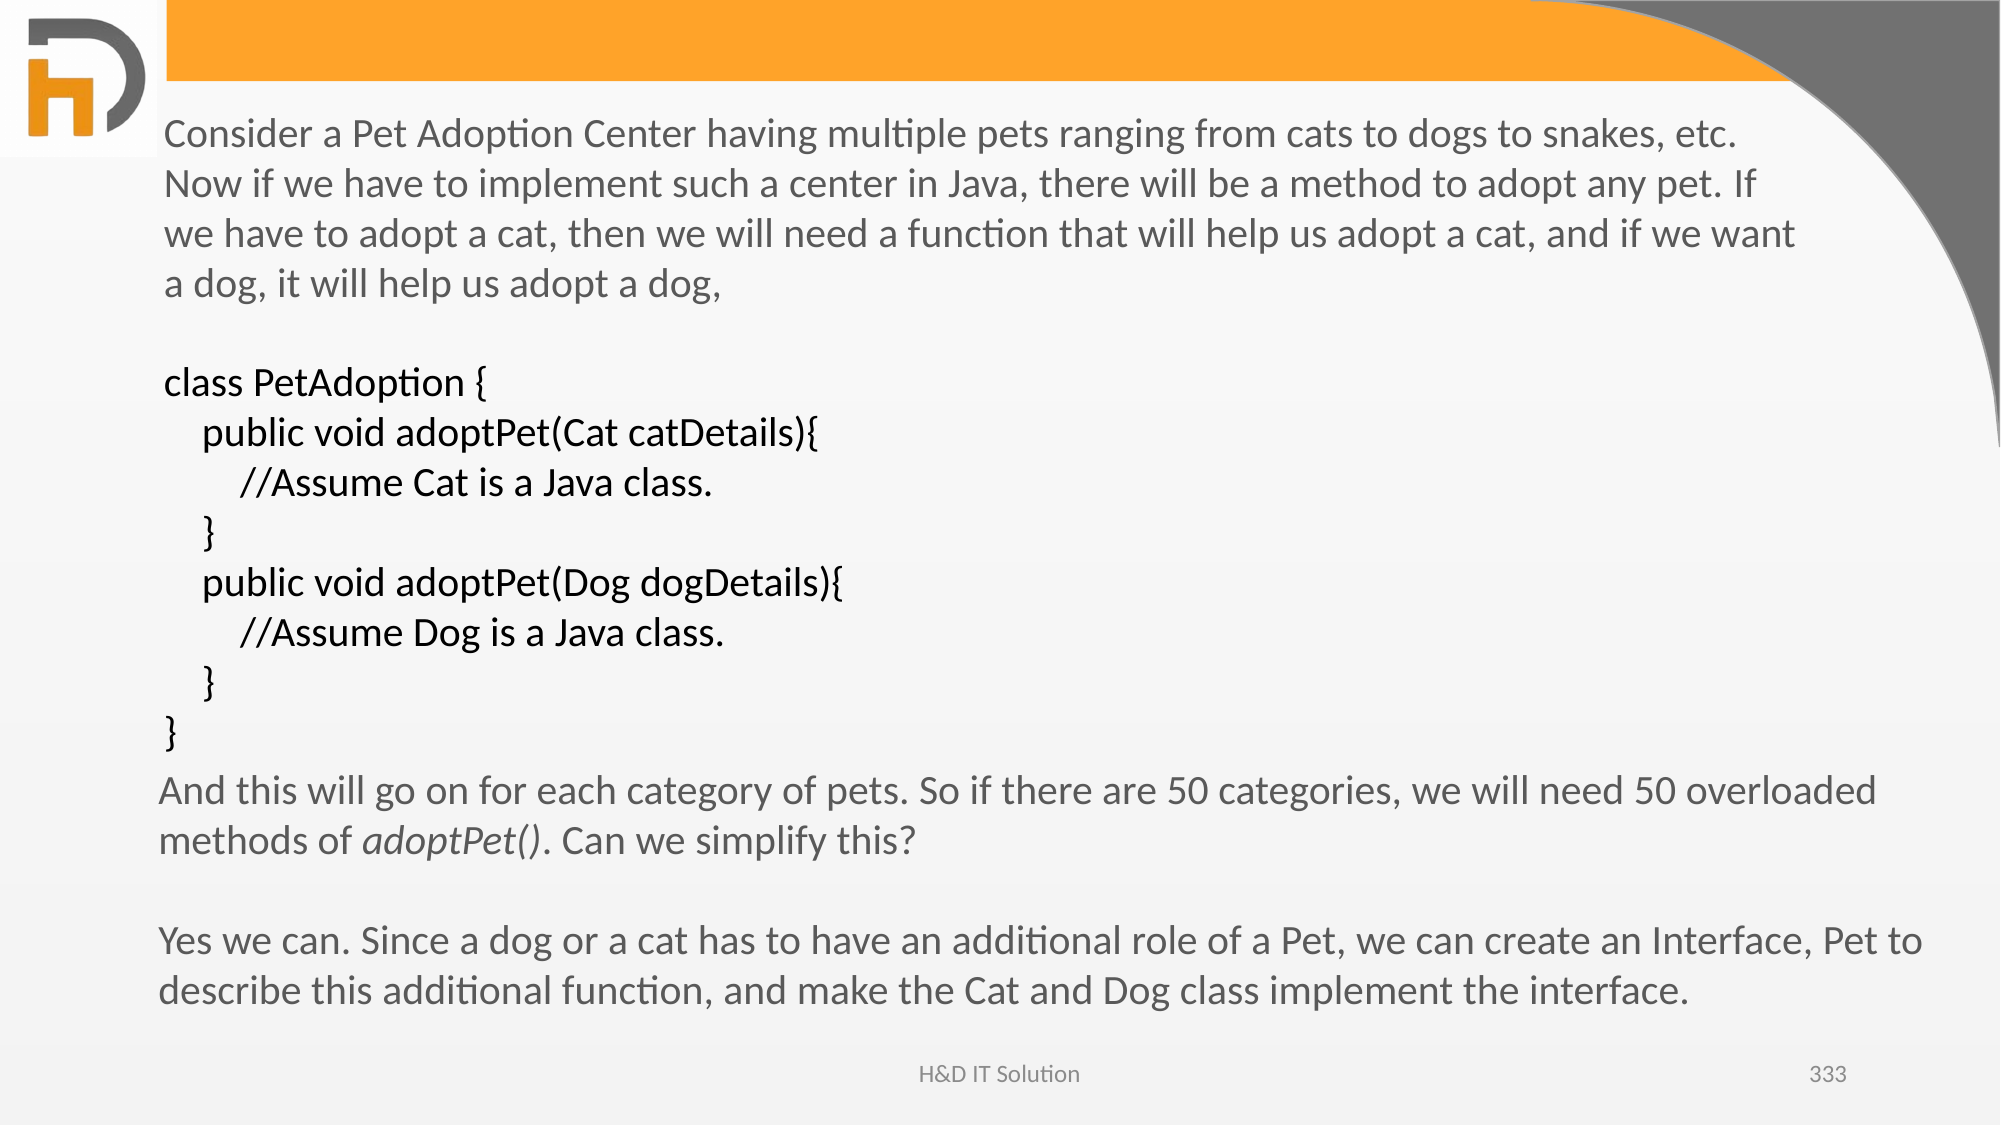

Consider a Pet Adoption Center having multiple pets ranging from cats to dogs to snakes, etc. Now if we have to implement such a center in Java, there will be a method to adopt any pet. If we have to adopt a cat, then we will need a function that will help us adopt a cat, and if we want a dog, it will help us adopt a dog,
class PetAdoption {
    public void adoptPet(Cat catDetails){
        //Assume Cat is a Java class.
    }
    public void adoptPet(Dog dogDetails){
        //Assume Dog is a Java class.
    }
}
And this will go on for each category of pets. So if there are 50 categories, we will need 50 overloaded methods of adoptPet(). Can we simplify this?

Yes we can. Since a dog or a cat has to have an additional role of a Pet, we can create an Interface, Pet to describe this additional function, and make the Cat and Dog class implement the interface.
H&D IT Solution
333